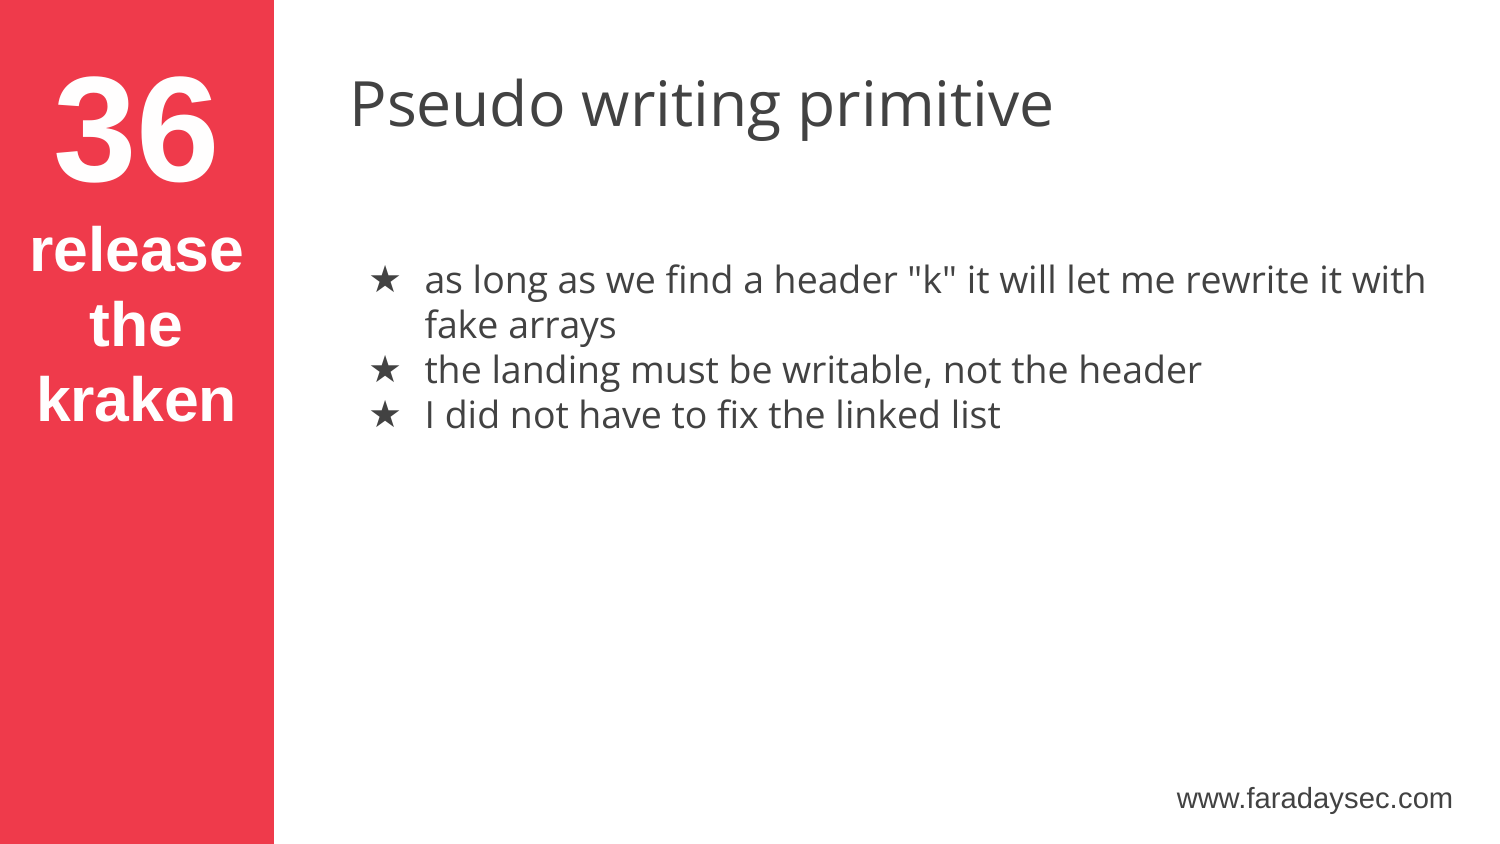

Pseudo writing primitive
36
release the kraken
as long as we find a header "k" it will let me rewrite it with fake arrays
the landing must be writable, not the header
I did not have to fix the linked list